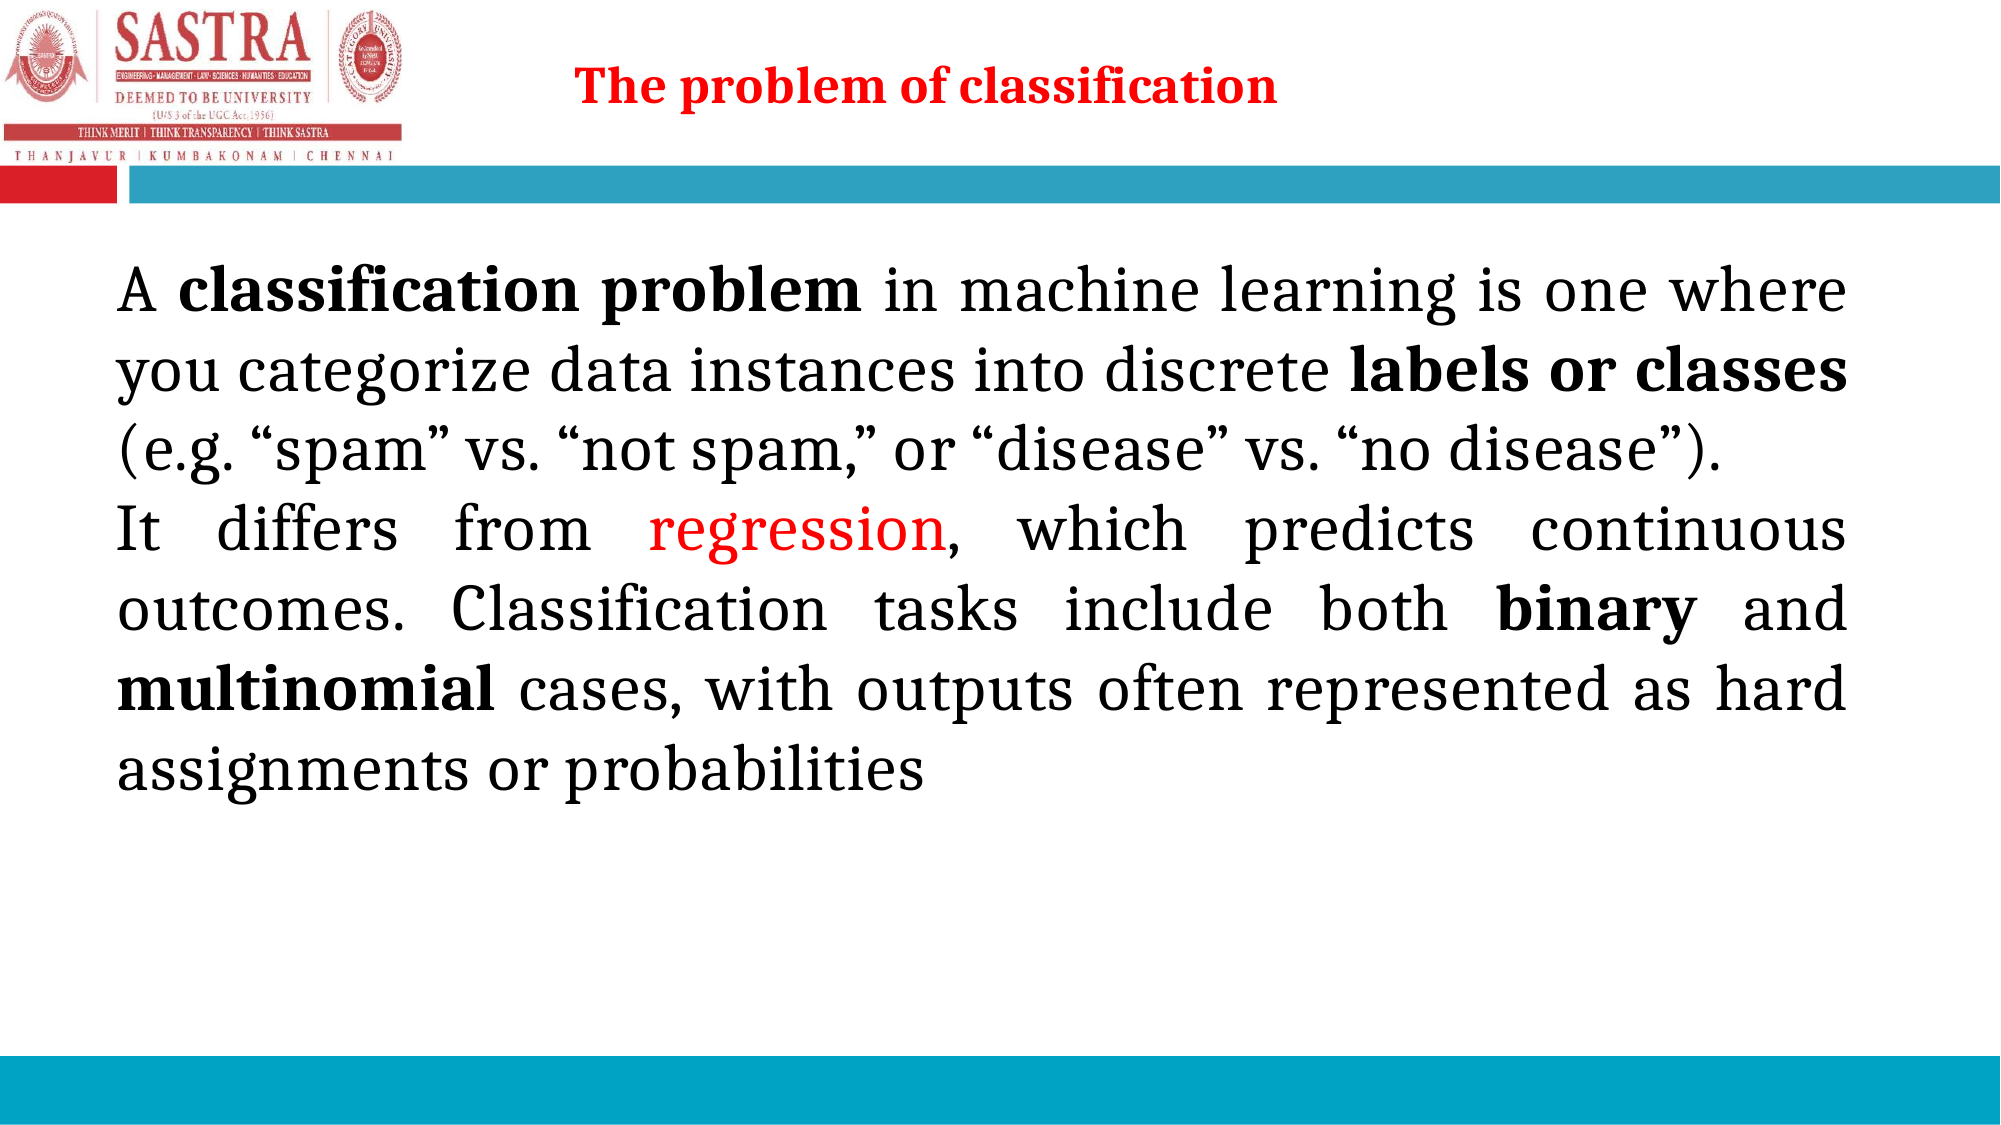

# The problem of classification
A classification problem in machine learning is one where you categorize data instances into discrete labels or classes (e.g. “spam” vs. “not spam,” or “disease” vs. “no disease”).
It differs from regression, which predicts continuous outcomes. Classification tasks include both binary and multinomial cases, with outputs often represented as hard assignments or probabilities